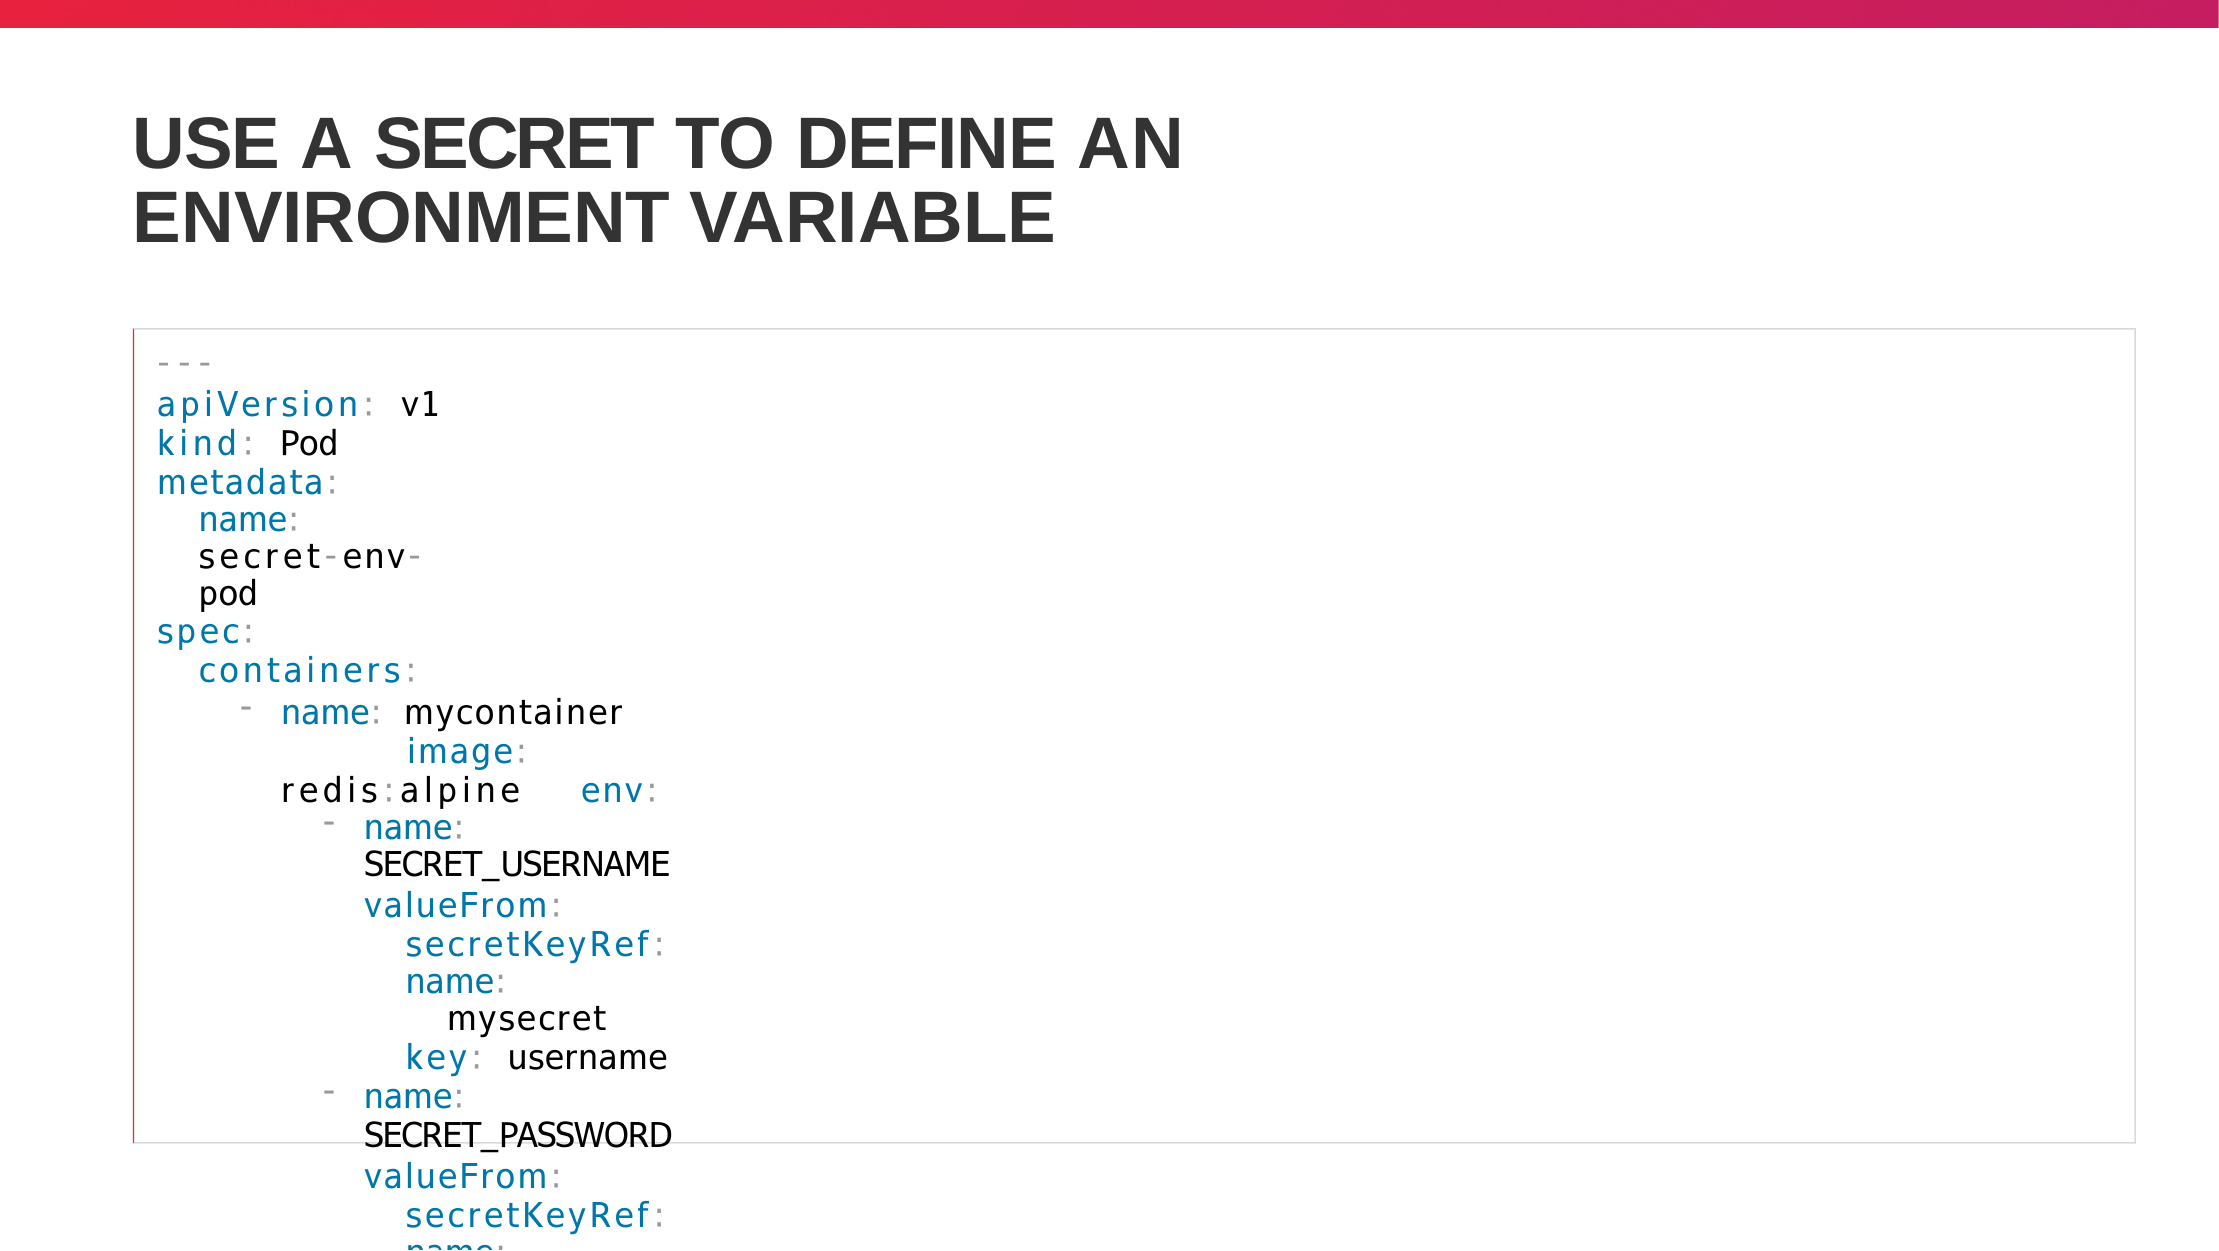

# USE A SECRET TO DEFINE AN ENVIRONMENT VARIABLE

---
apiVersion:  v1 kind: Pod metadata:
name:  secret-env-pod
spec:
containers:
name: mycontainer 	image: redis:alpine 	env:
name: SECRET_USERNAME
valueFrom: secretKeyRef:
name: mysecret
key: username
name: SECRET_PASSWORD
valueFrom: secretKeyRef:
name: mysecret
key: password